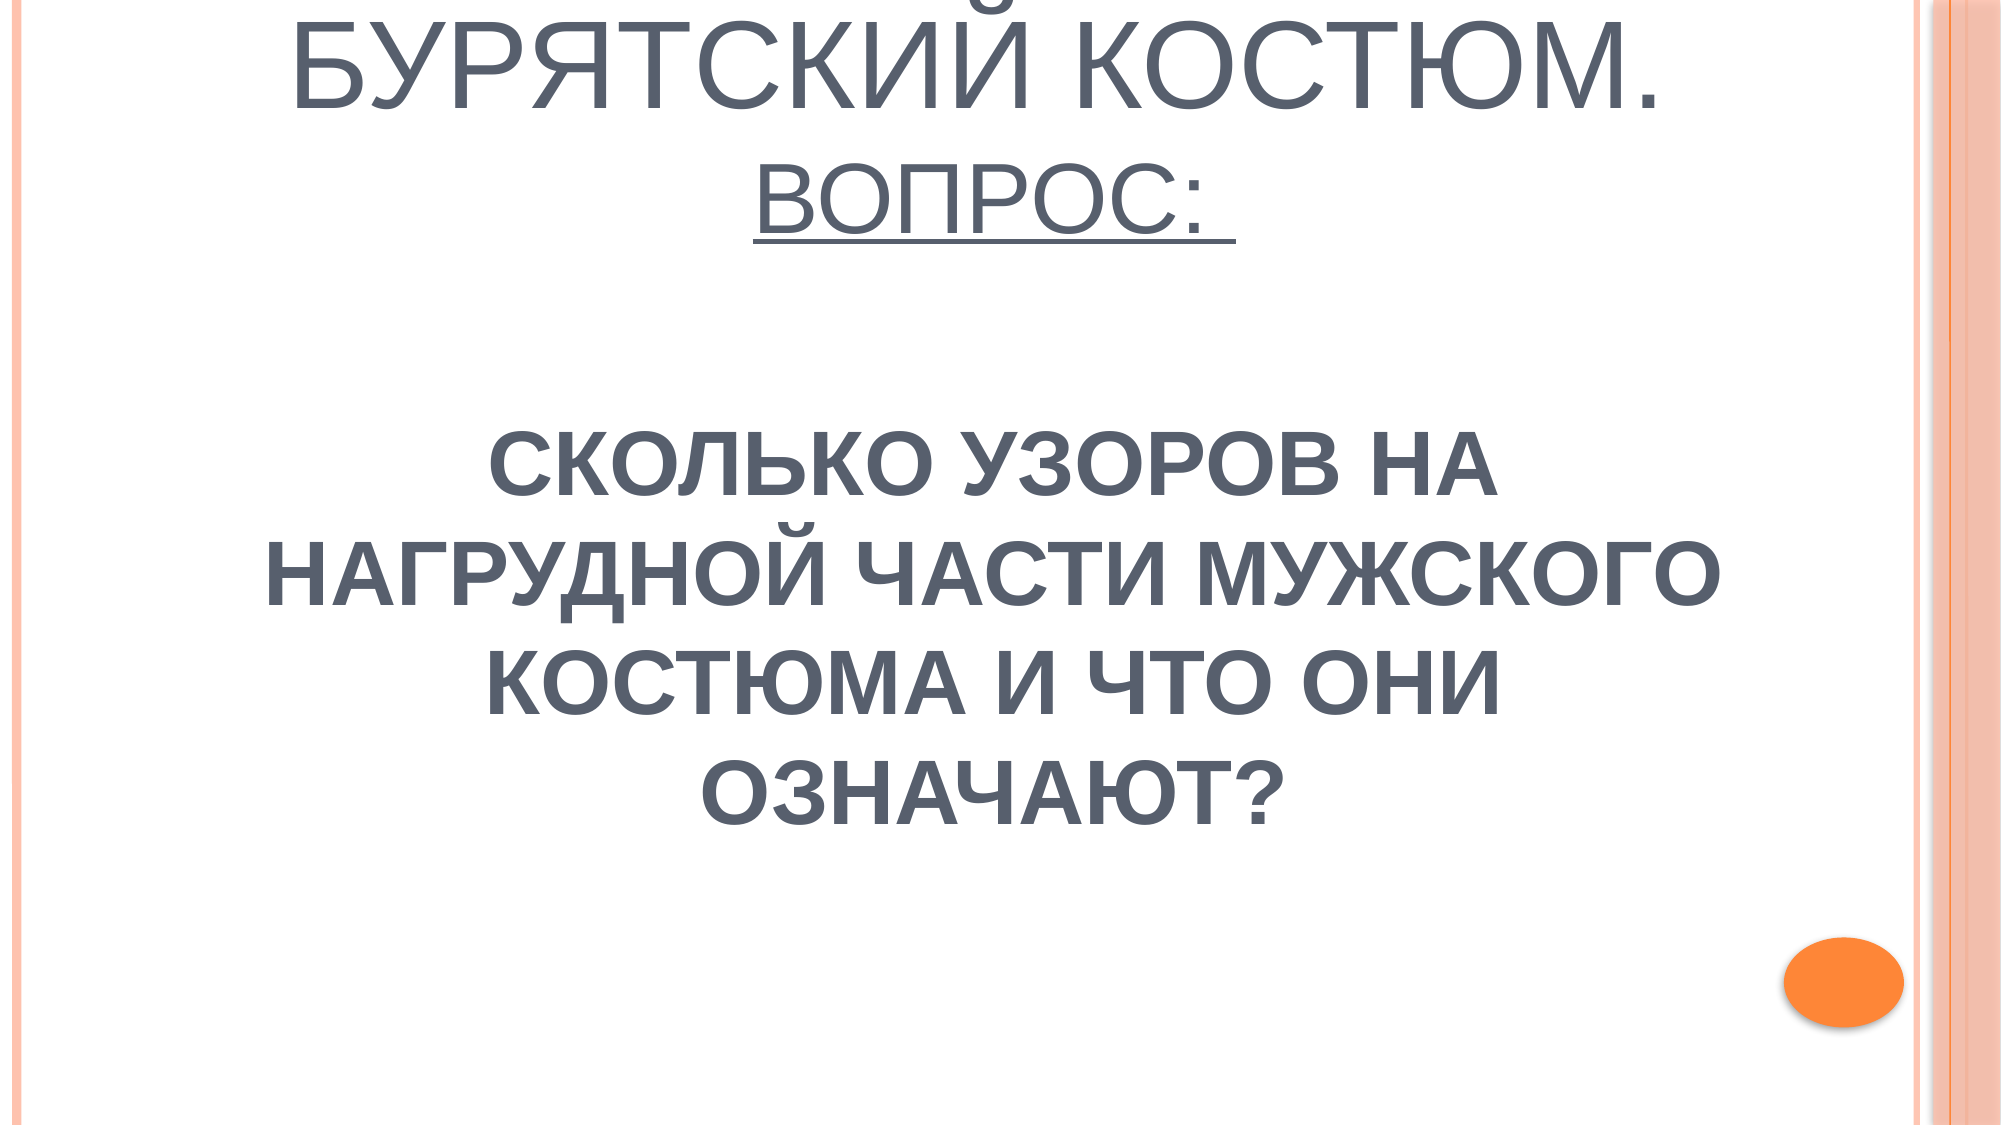

# Бурятский костюм. Вопрос: Сколько узоров на нагрудной части мужского костюма и что они означают?